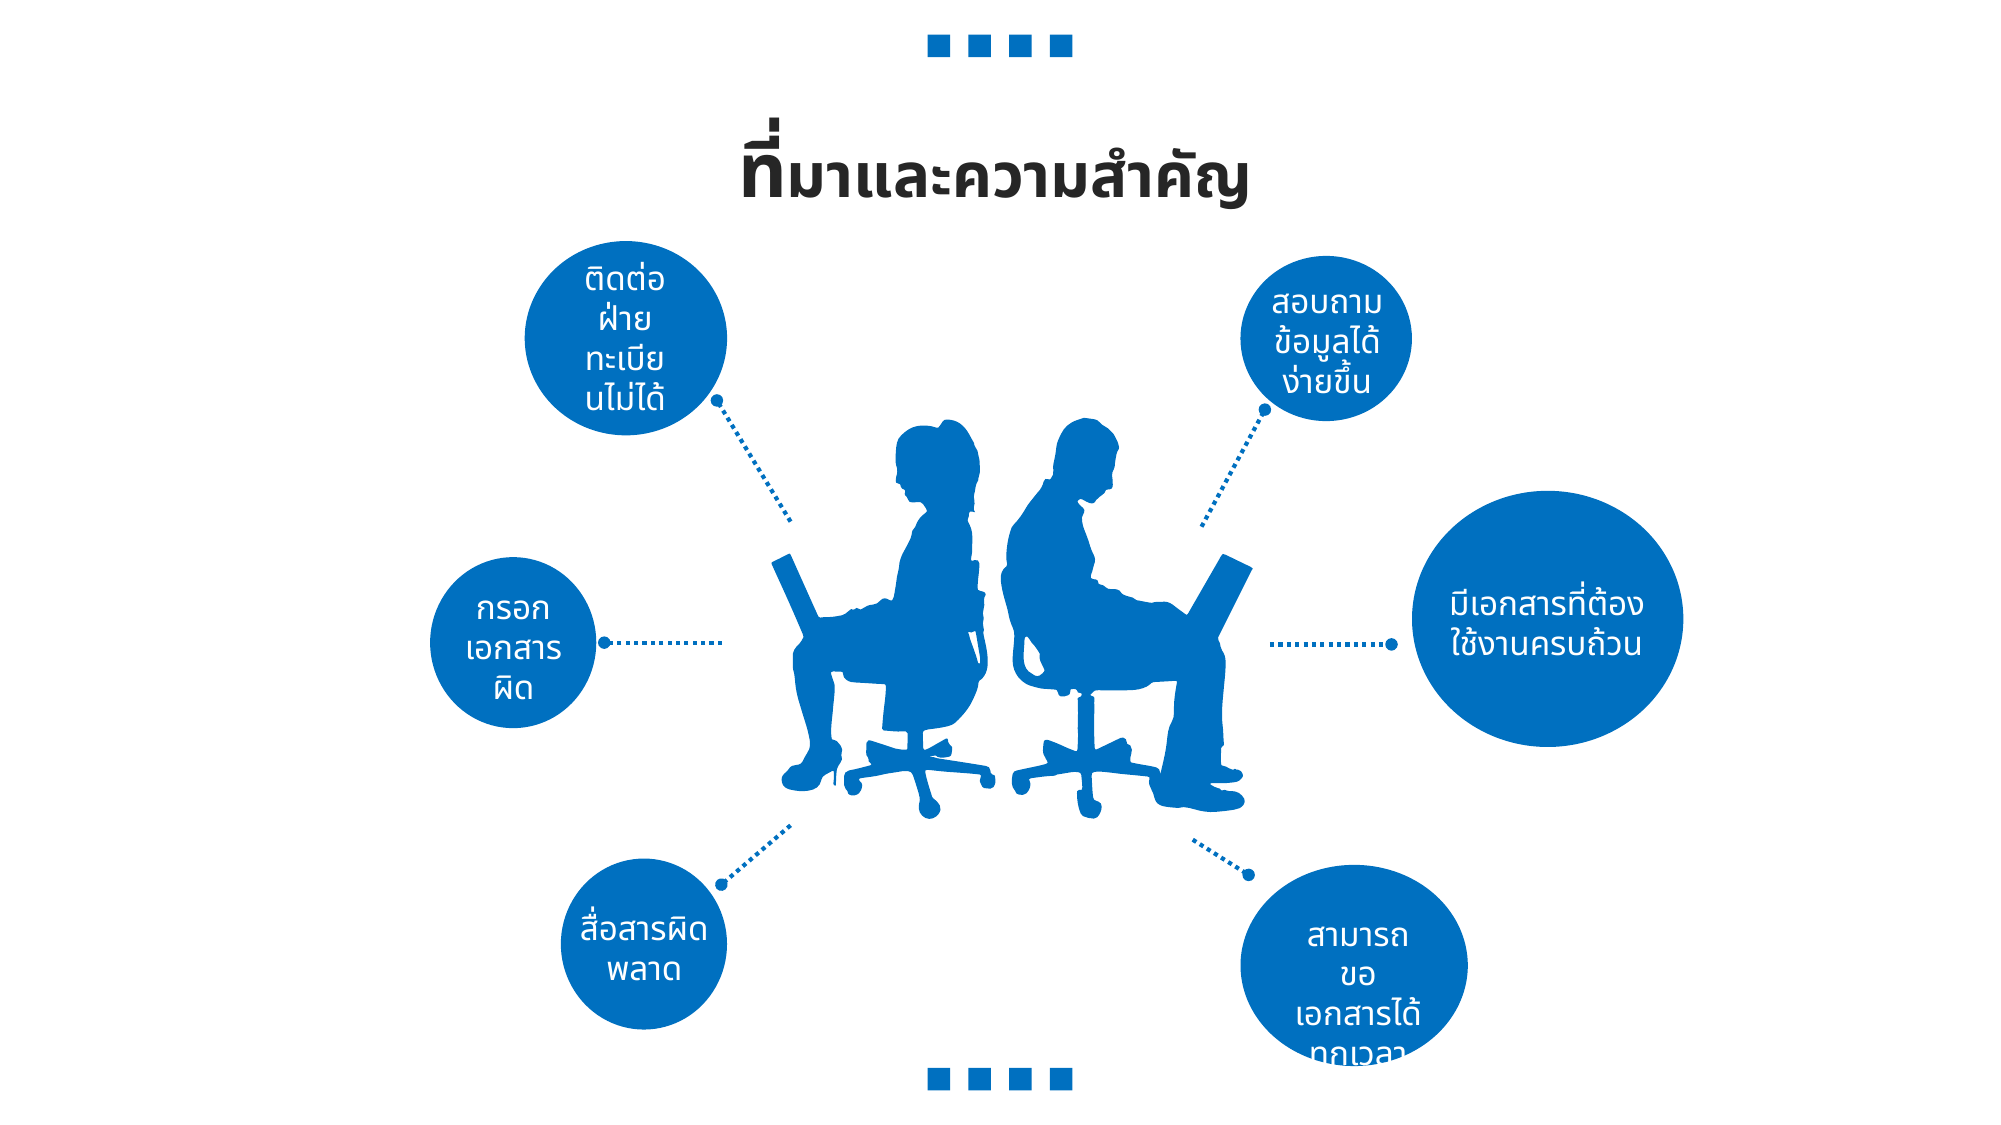

ที่มาและความสำคัญ

กรอกเอกสารผิด

สื่อสารผิดพลาด
ติดต่อฝ่ายทะเบียนไม่ได้

สอบถามข้อมูลได้ง่ายขึ้น

มีเอกสารที่ต้องใช้งานครบถ้วน

สามารถขอเอกสารได้ทุกเวลา